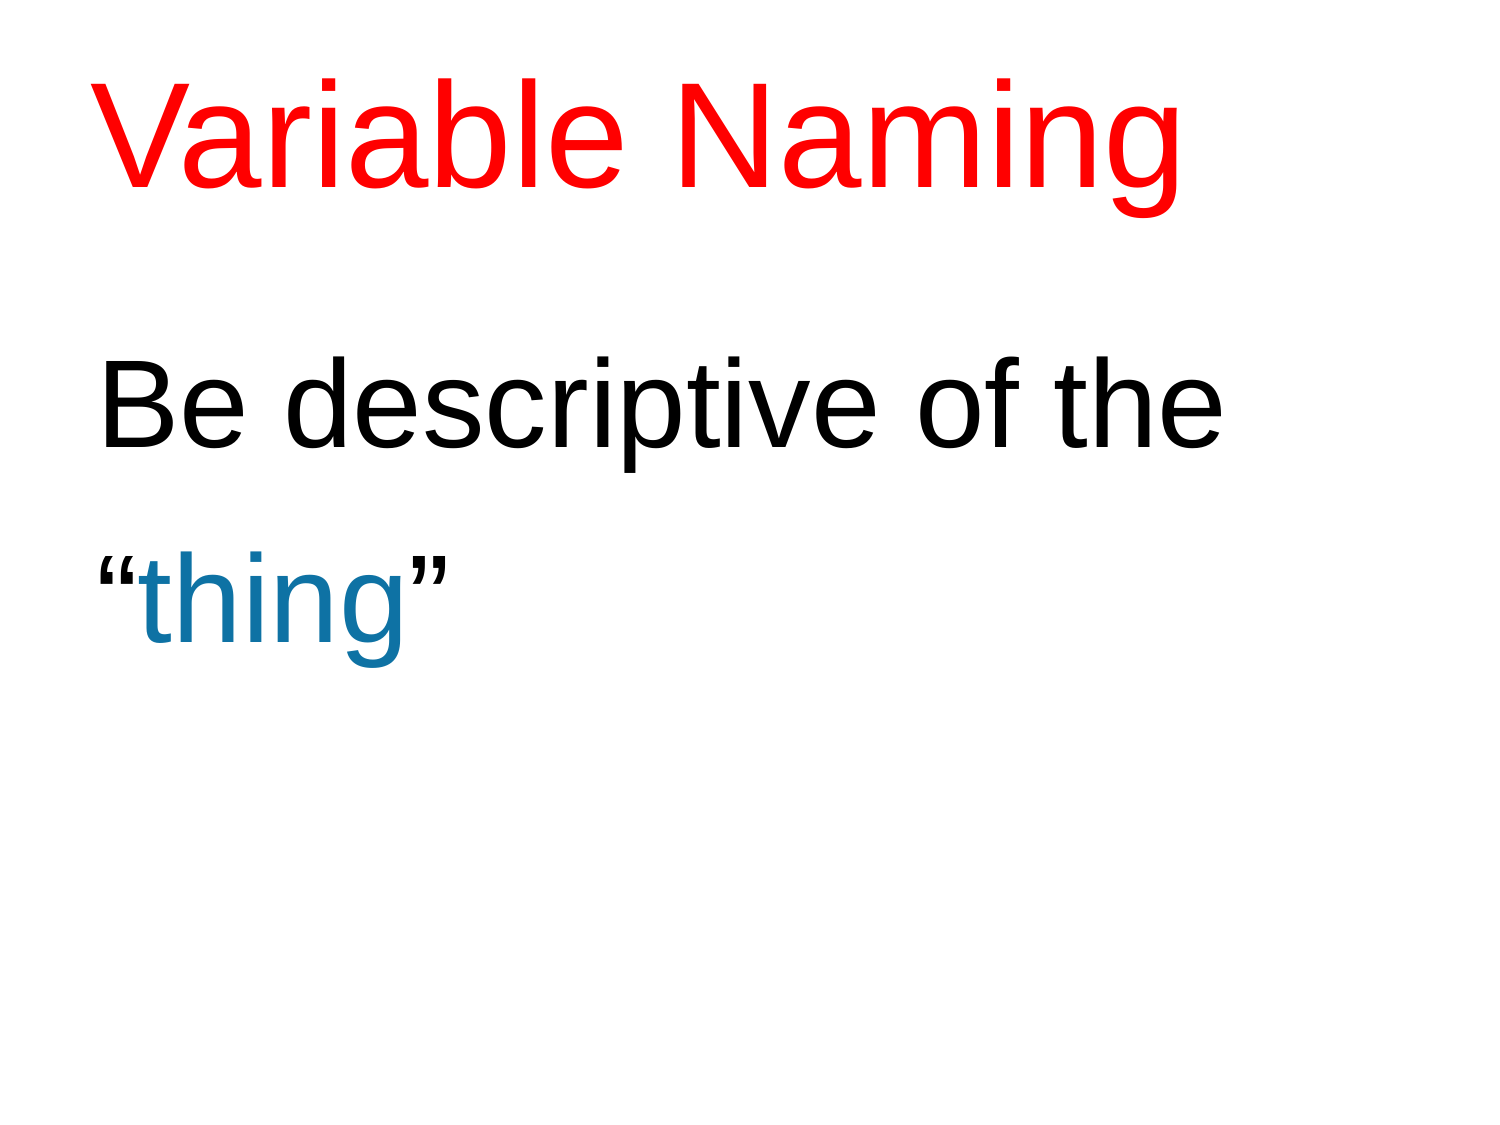

# Variable Naming
Be descriptive of the “thing”